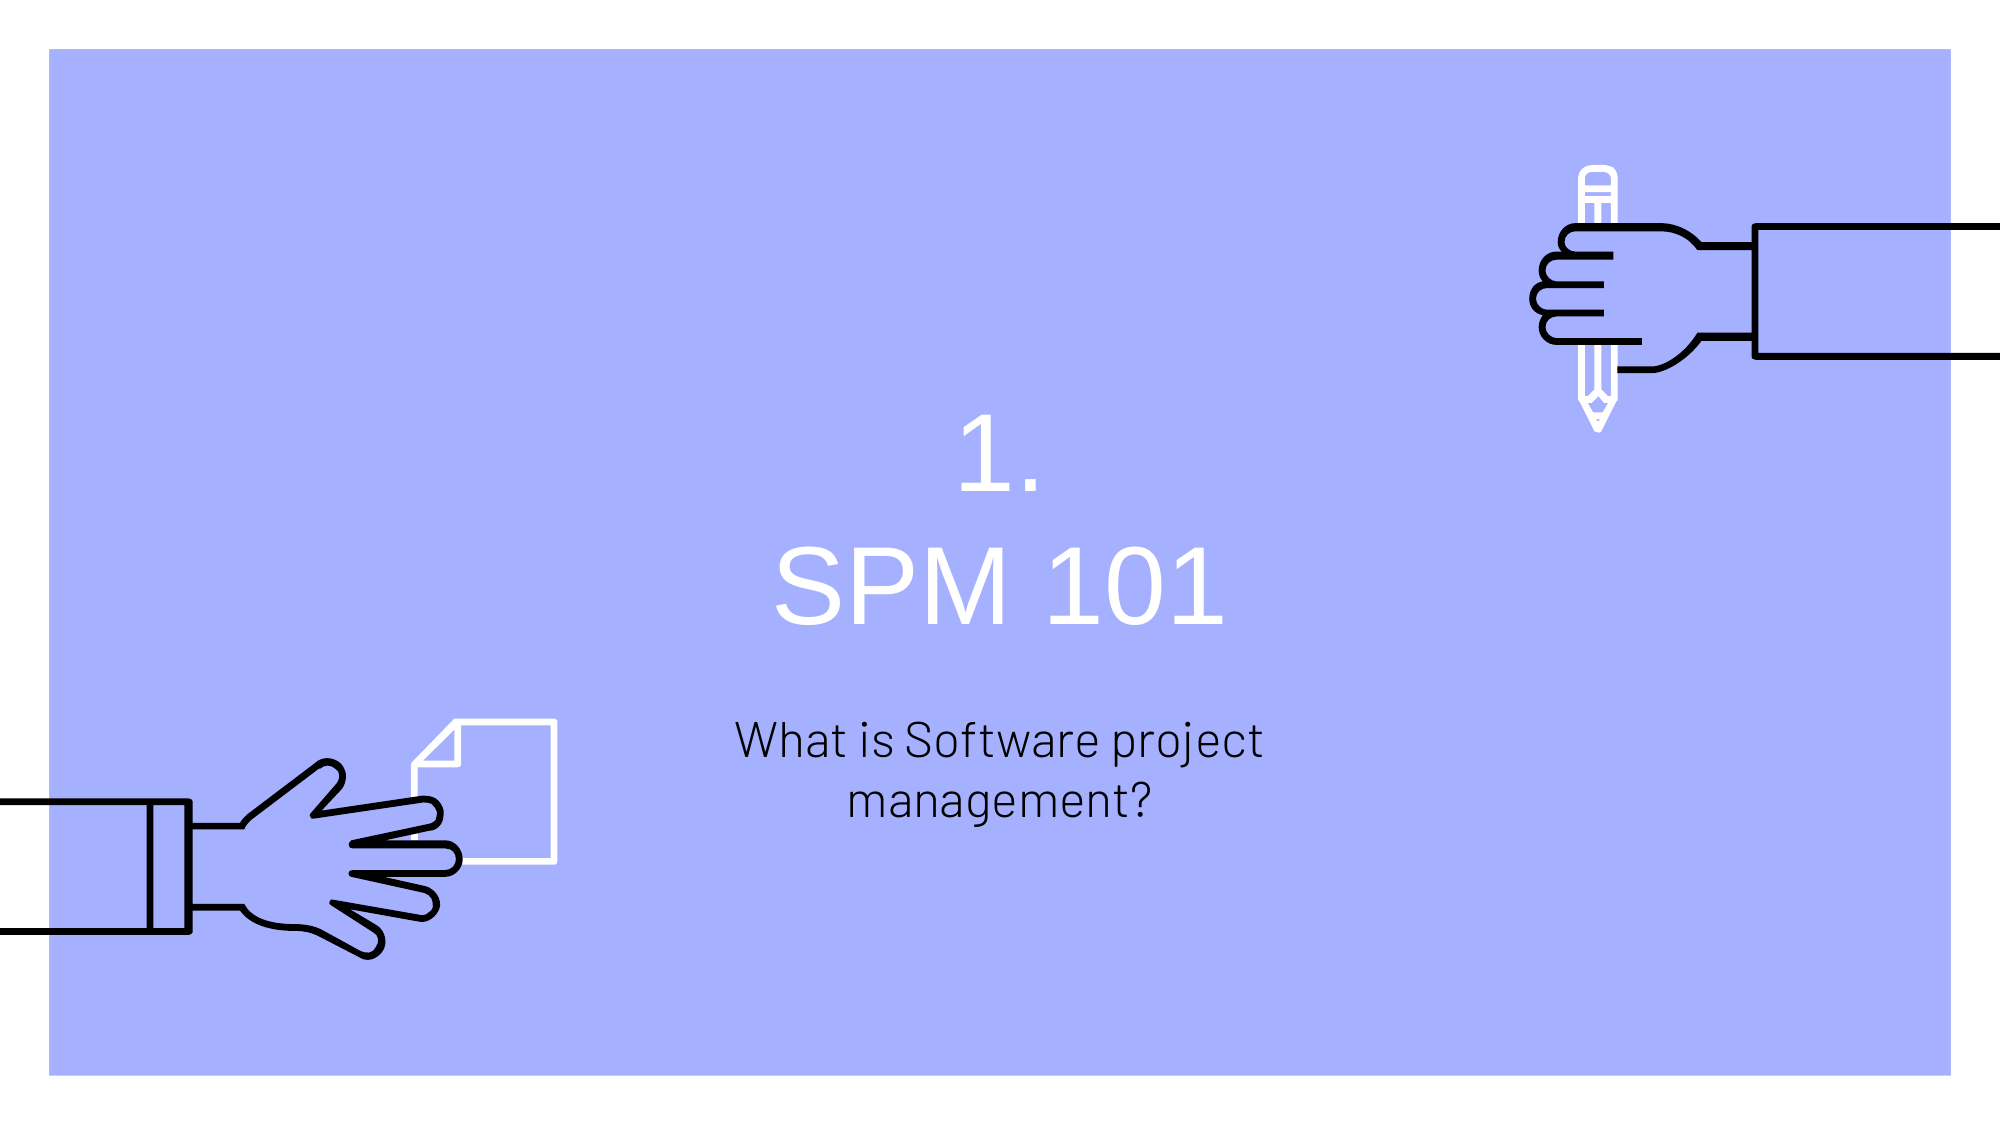

# 1.
SPM 101
What is Software project management?